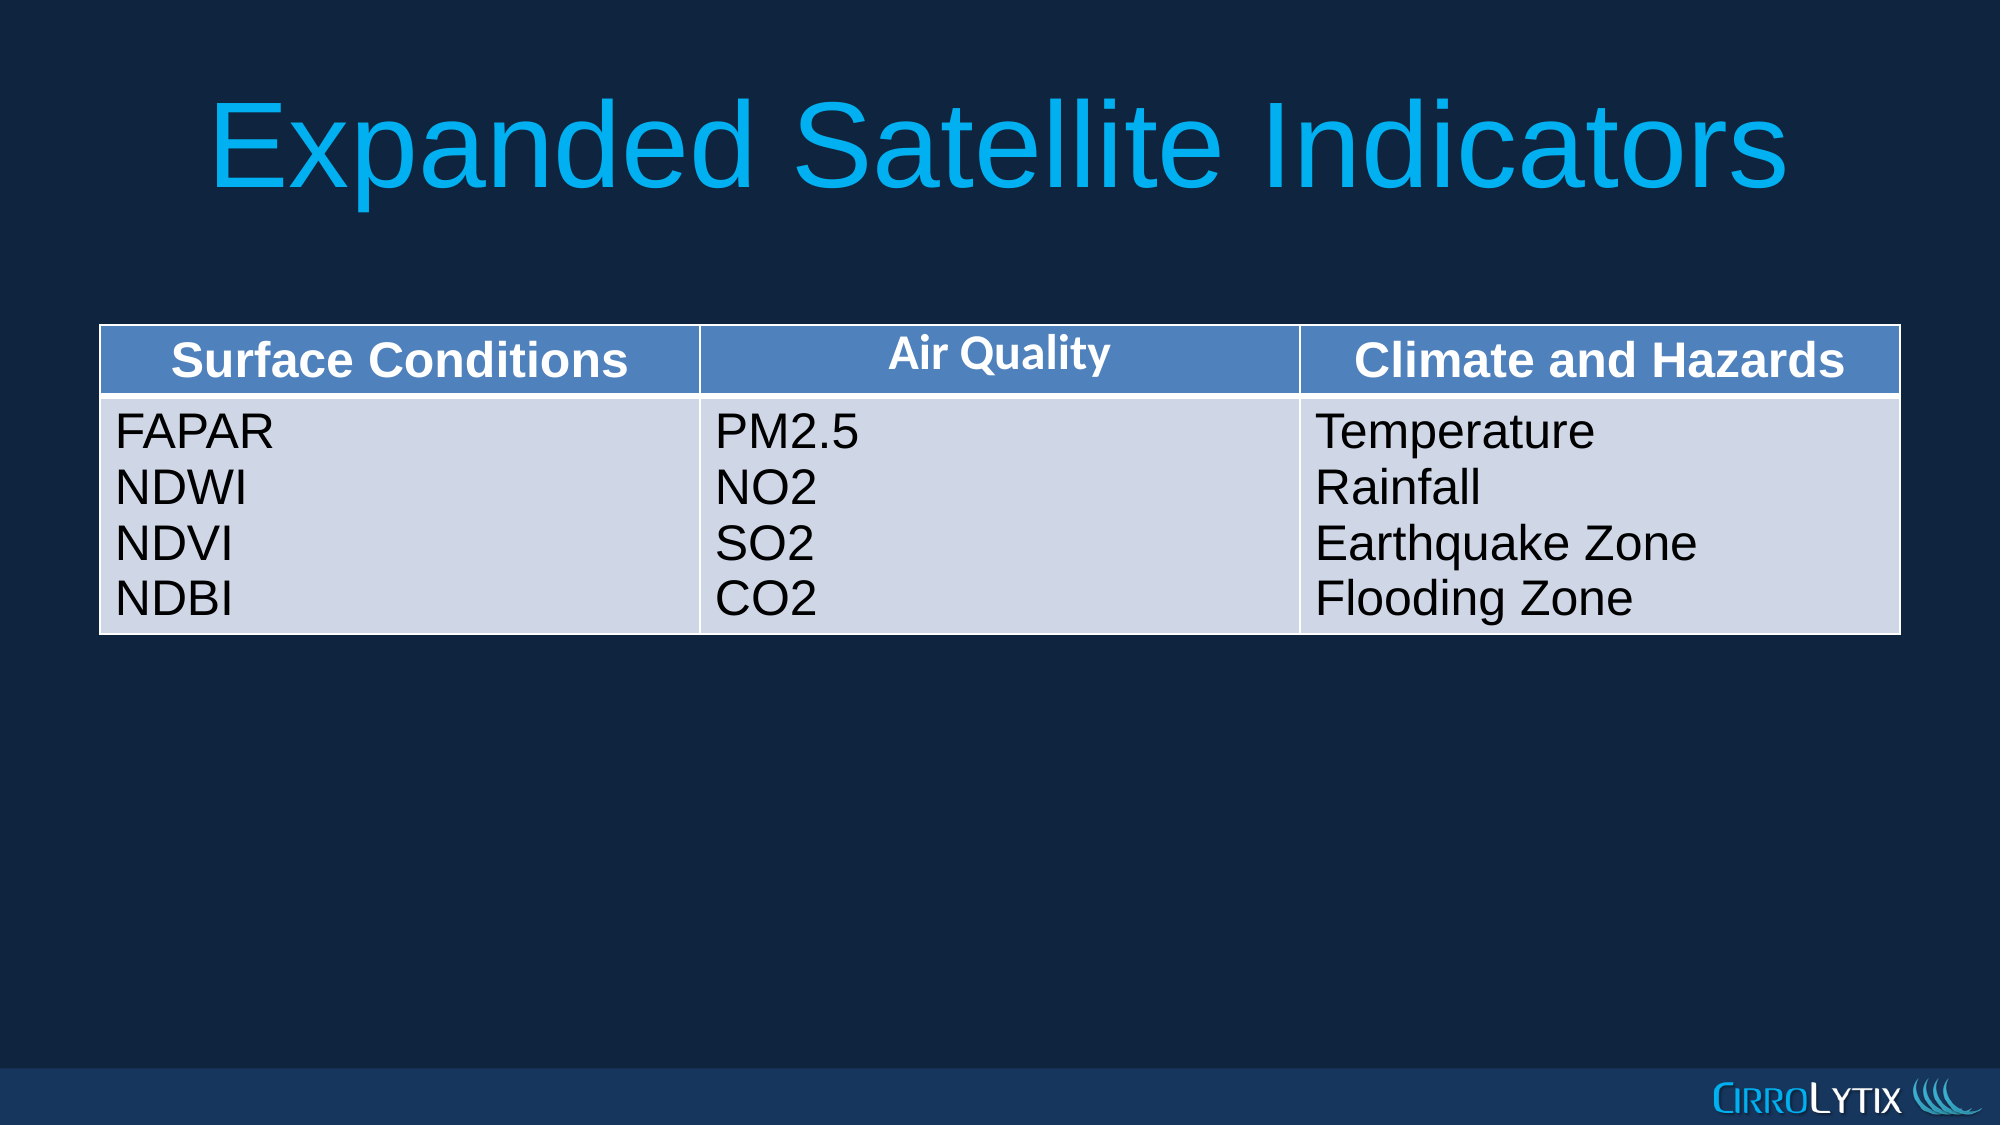

# Expanded Satellite Indicators
| Surface Conditions | Air Quality | Climate and Hazards |
| --- | --- | --- |
| FAPAR NDWI NDVI NDBI | PM2.5 NO2 SO2 CO2 | Temperature Rainfall Earthquake Zone Flooding Zone |